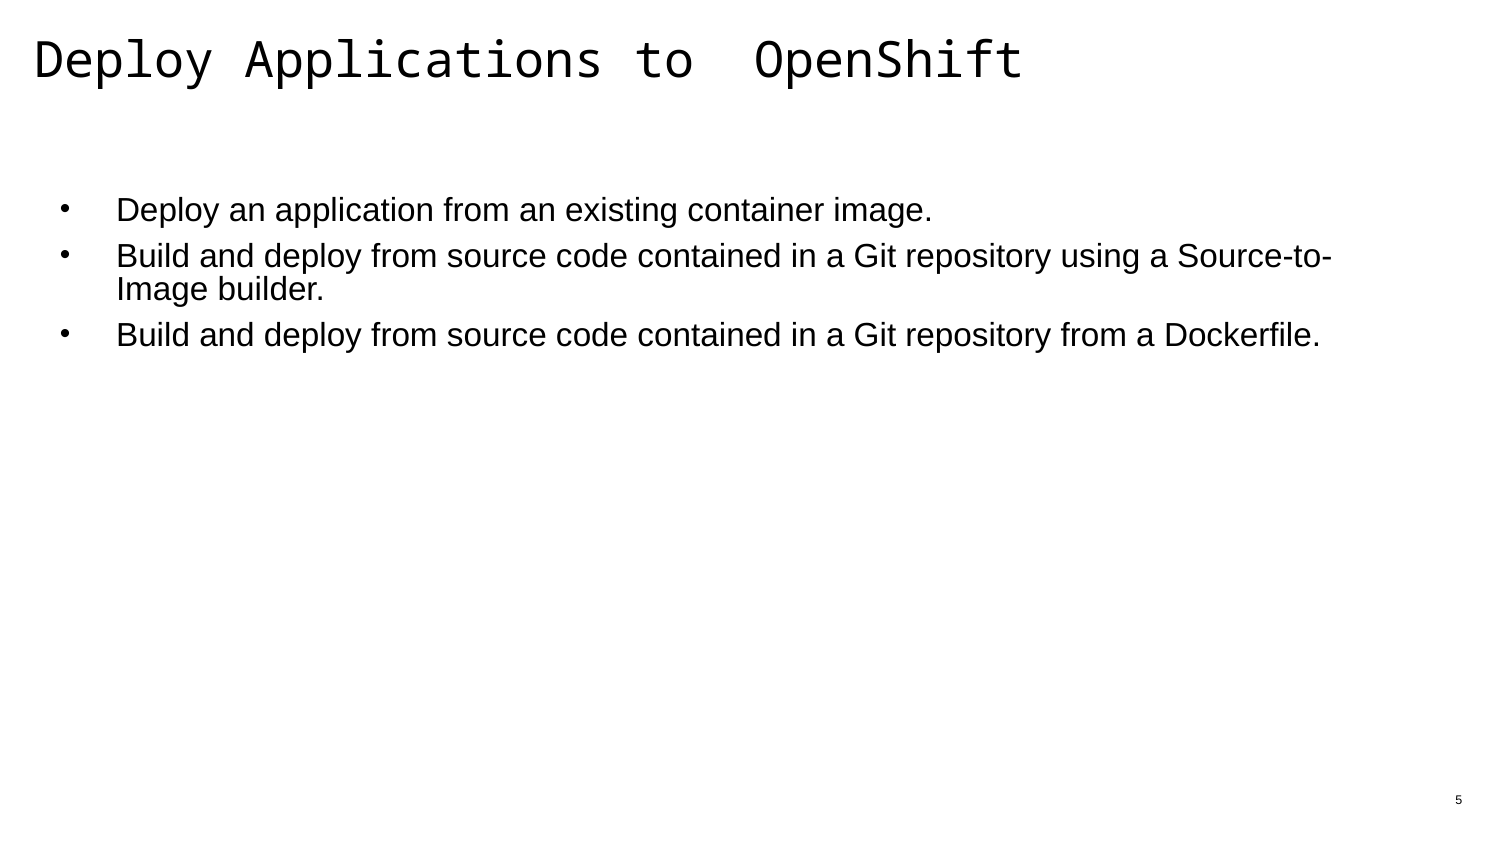

# Deploy Applications to  OpenShift
Deploy an application from an existing container image.
Build and deploy from source code contained in a Git repository using a Source-to-Image builder.
Build and deploy from source code contained in a Git repository from a Dockerfile.

5